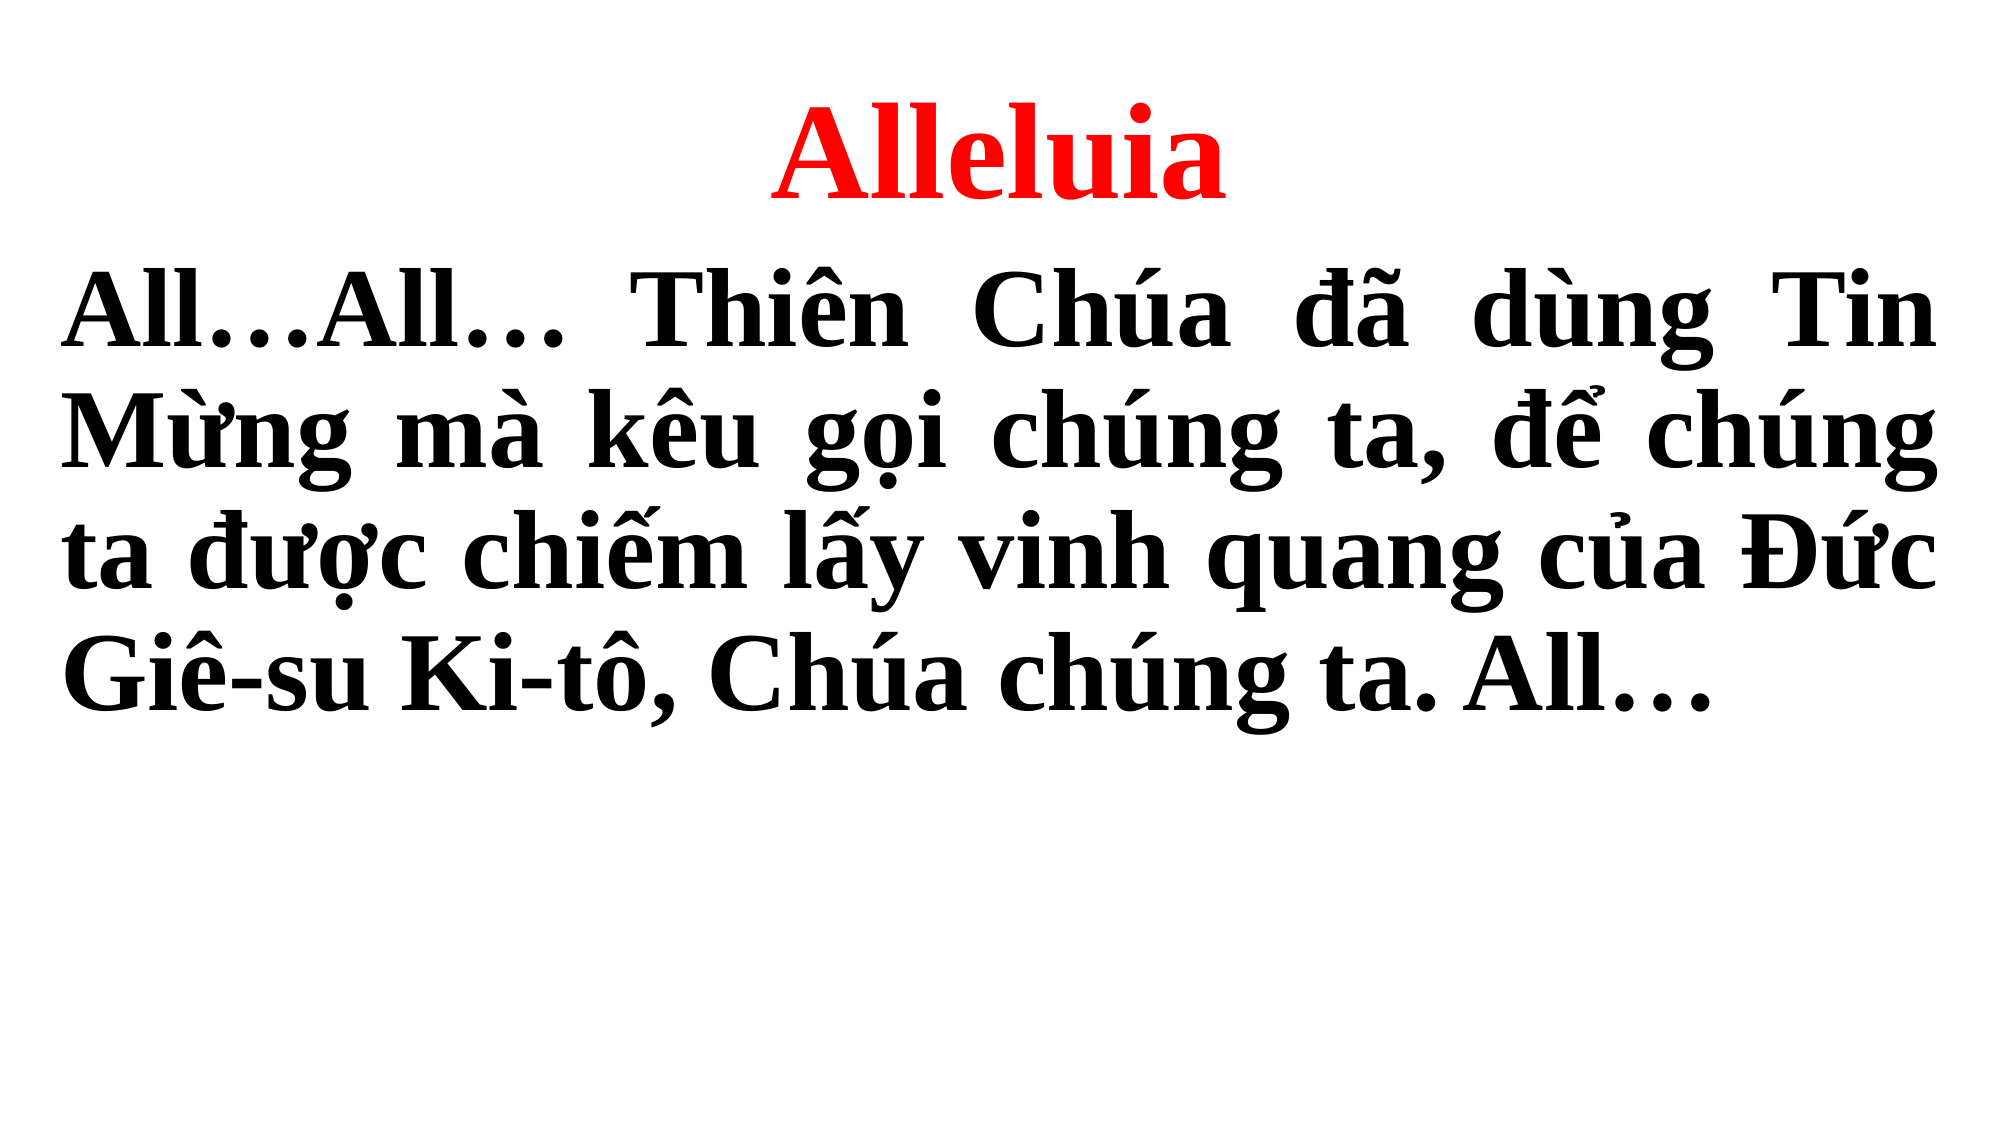

Alleluia
All…All… Thiên Chúa đã dùng Tin Mừng mà kêu gọi chúng ta, để chúng ta được chiếm lấy vinh quang của Đức Giê-su Ki-tô, Chúa chúng ta. All…